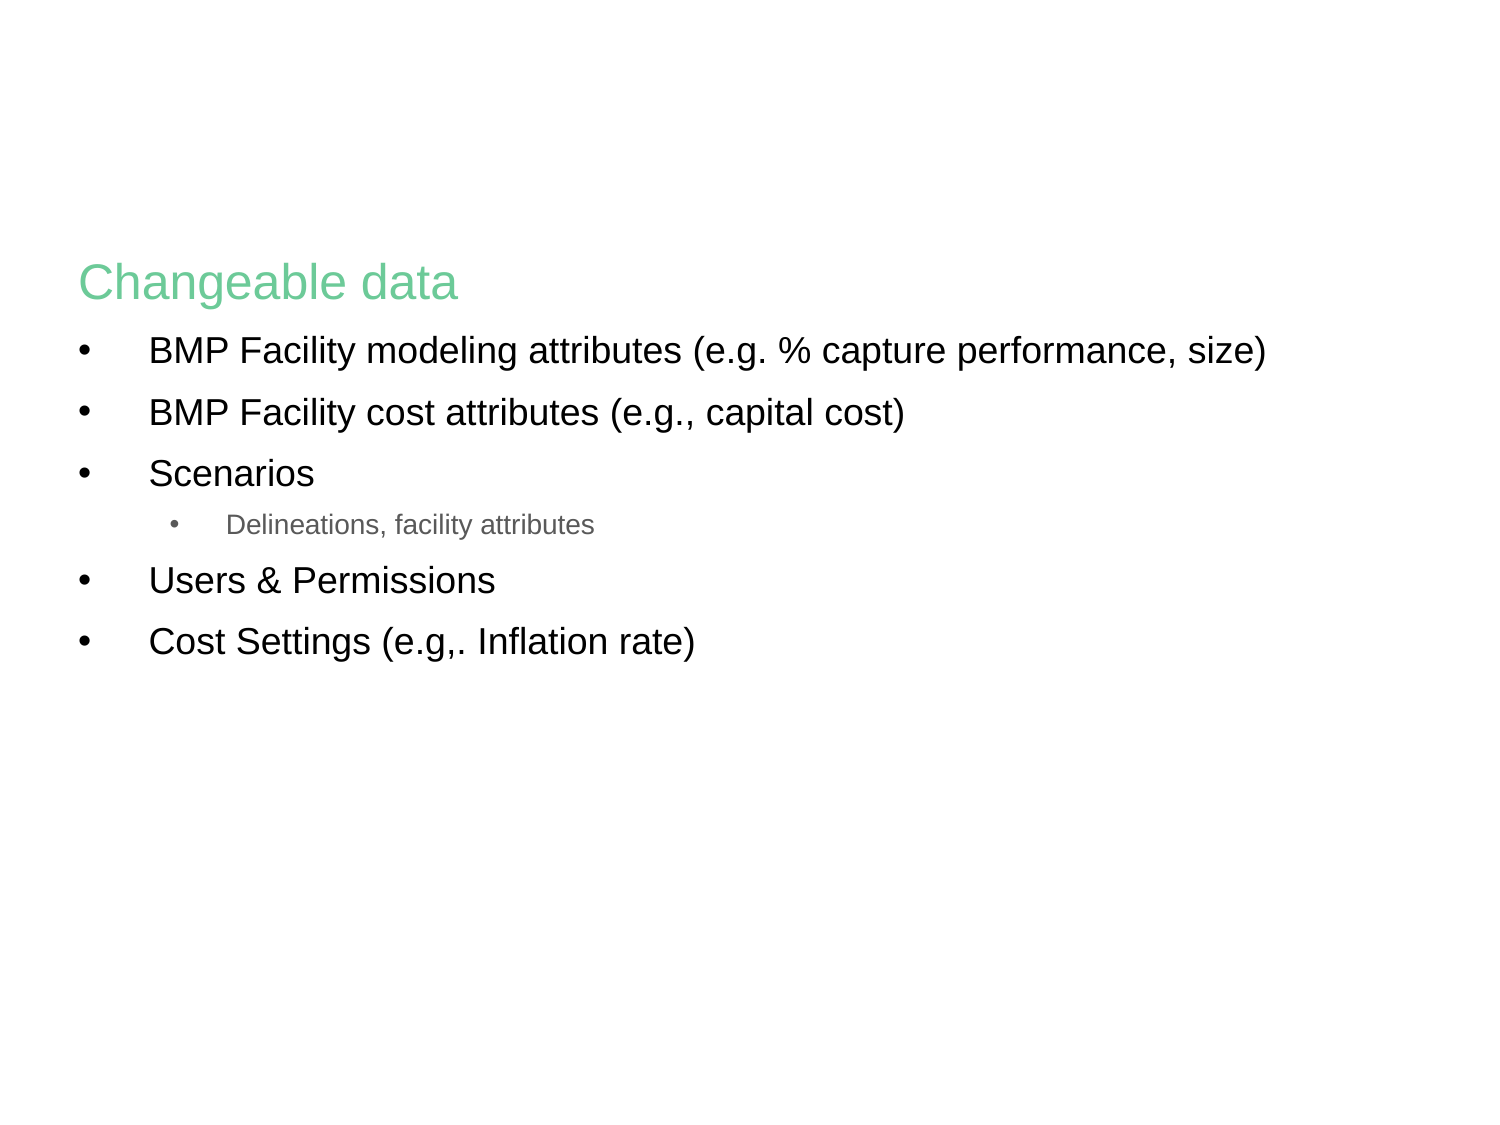

Data Integrations
Changeable data
BMP Facility modeling attributes (e.g. % capture performance, size)
BMP Facility cost attributes (e.g., capital cost)
Scenarios
Delineations, facility attributes
Users & Permissions
Cost Settings (e.g,. Inflation rate)